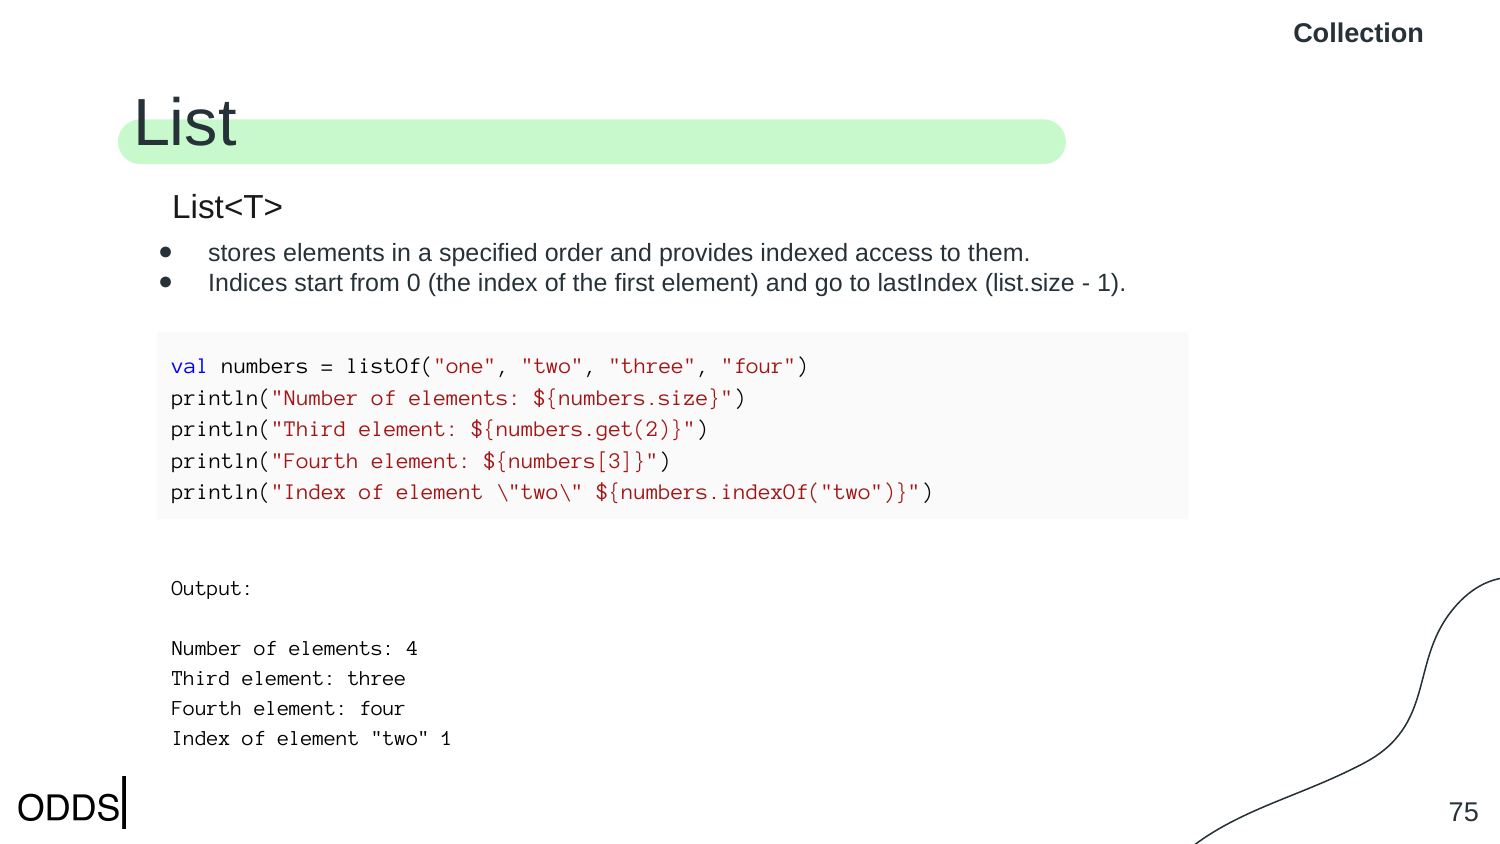

Collection
# List
List<T>
stores elements in a specified order and provides indexed access to them.
Indices start from 0 (the index of the first element) and go to lastIndex (list.size - 1).

val numbers = listOf("one", "two", "three", "four")
println("Number of elements: ${numbers.size}")
println("Third element: ${numbers.get(2)}")
println("Fourth element: ${numbers[3]}")
println("Index of element \"two\" ${numbers.indexOf("two")}")
Output:

Number of elements: 4
Third element: three
Fourth element: four
Index of element "two" 1
75